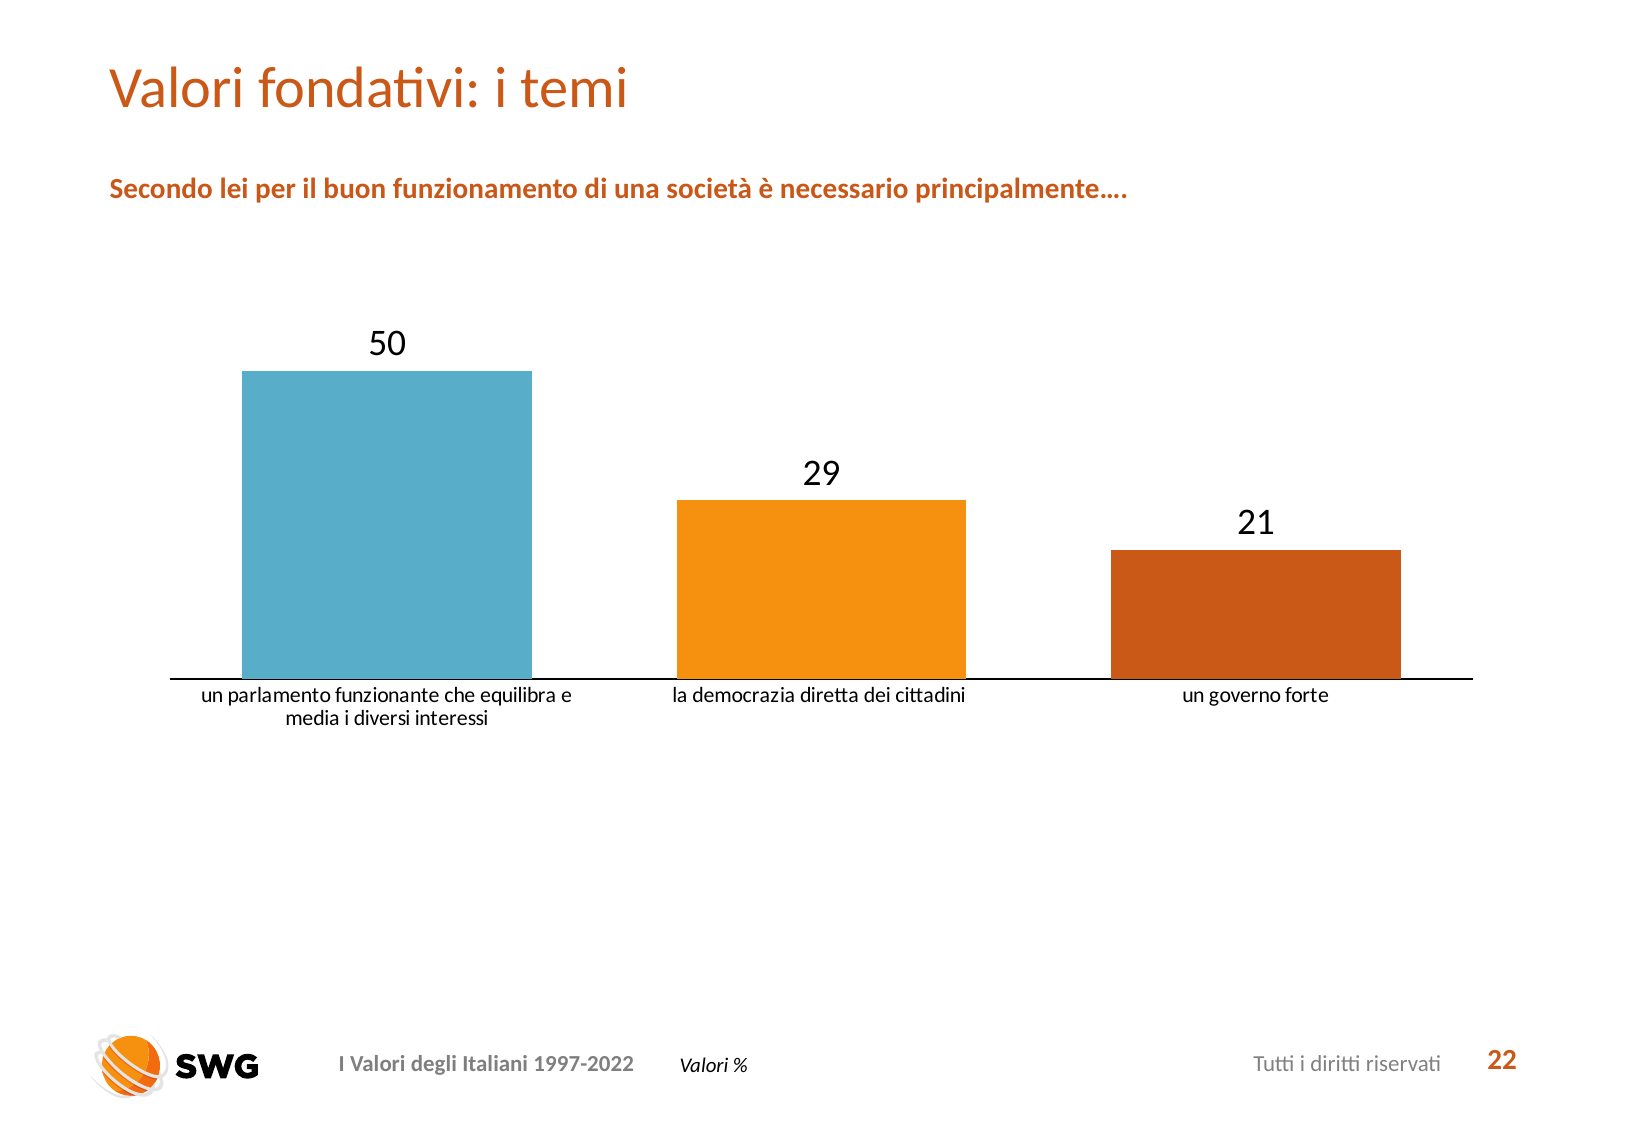

# Valori fondativi: i temi
Secondo lei per il buon funzionamento di una società è necessario principalmente….

### Chart

| Category | Serie 1 |
|---|---|
| un parlamento funzionante che equilibra e media i diversi interessi | 50.0 |
| la democrazia diretta dei cittadini  | 29.0 |
| un governo forte | 21.0 |
22
Valori %